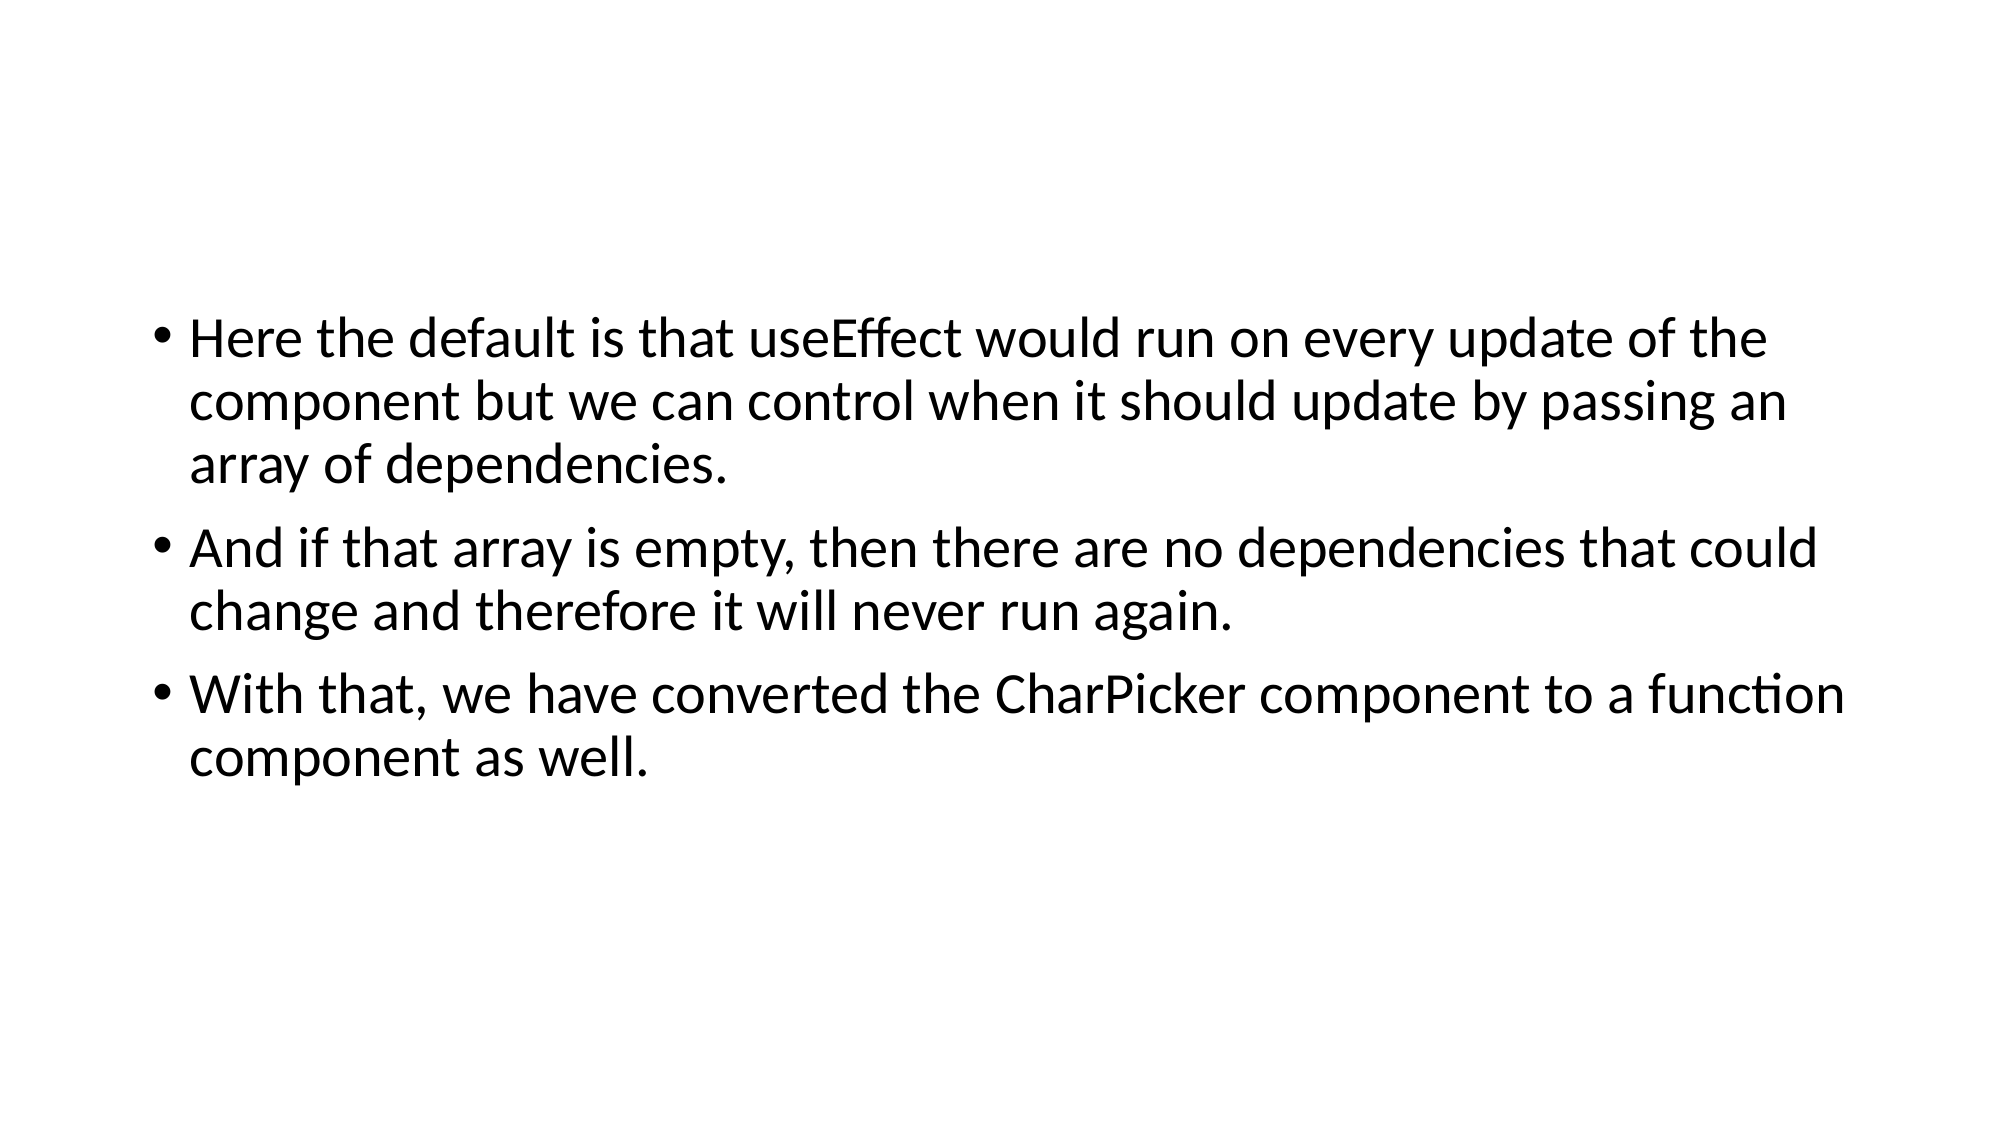

#
Here the default is that useEffect would run on every update of the component but we can control when it should update by passing an array of dependencies.
And if that array is empty, then there are no dependencies that could change and therefore it will never run again.
With that, we have converted the CharPicker component to a function component as well.